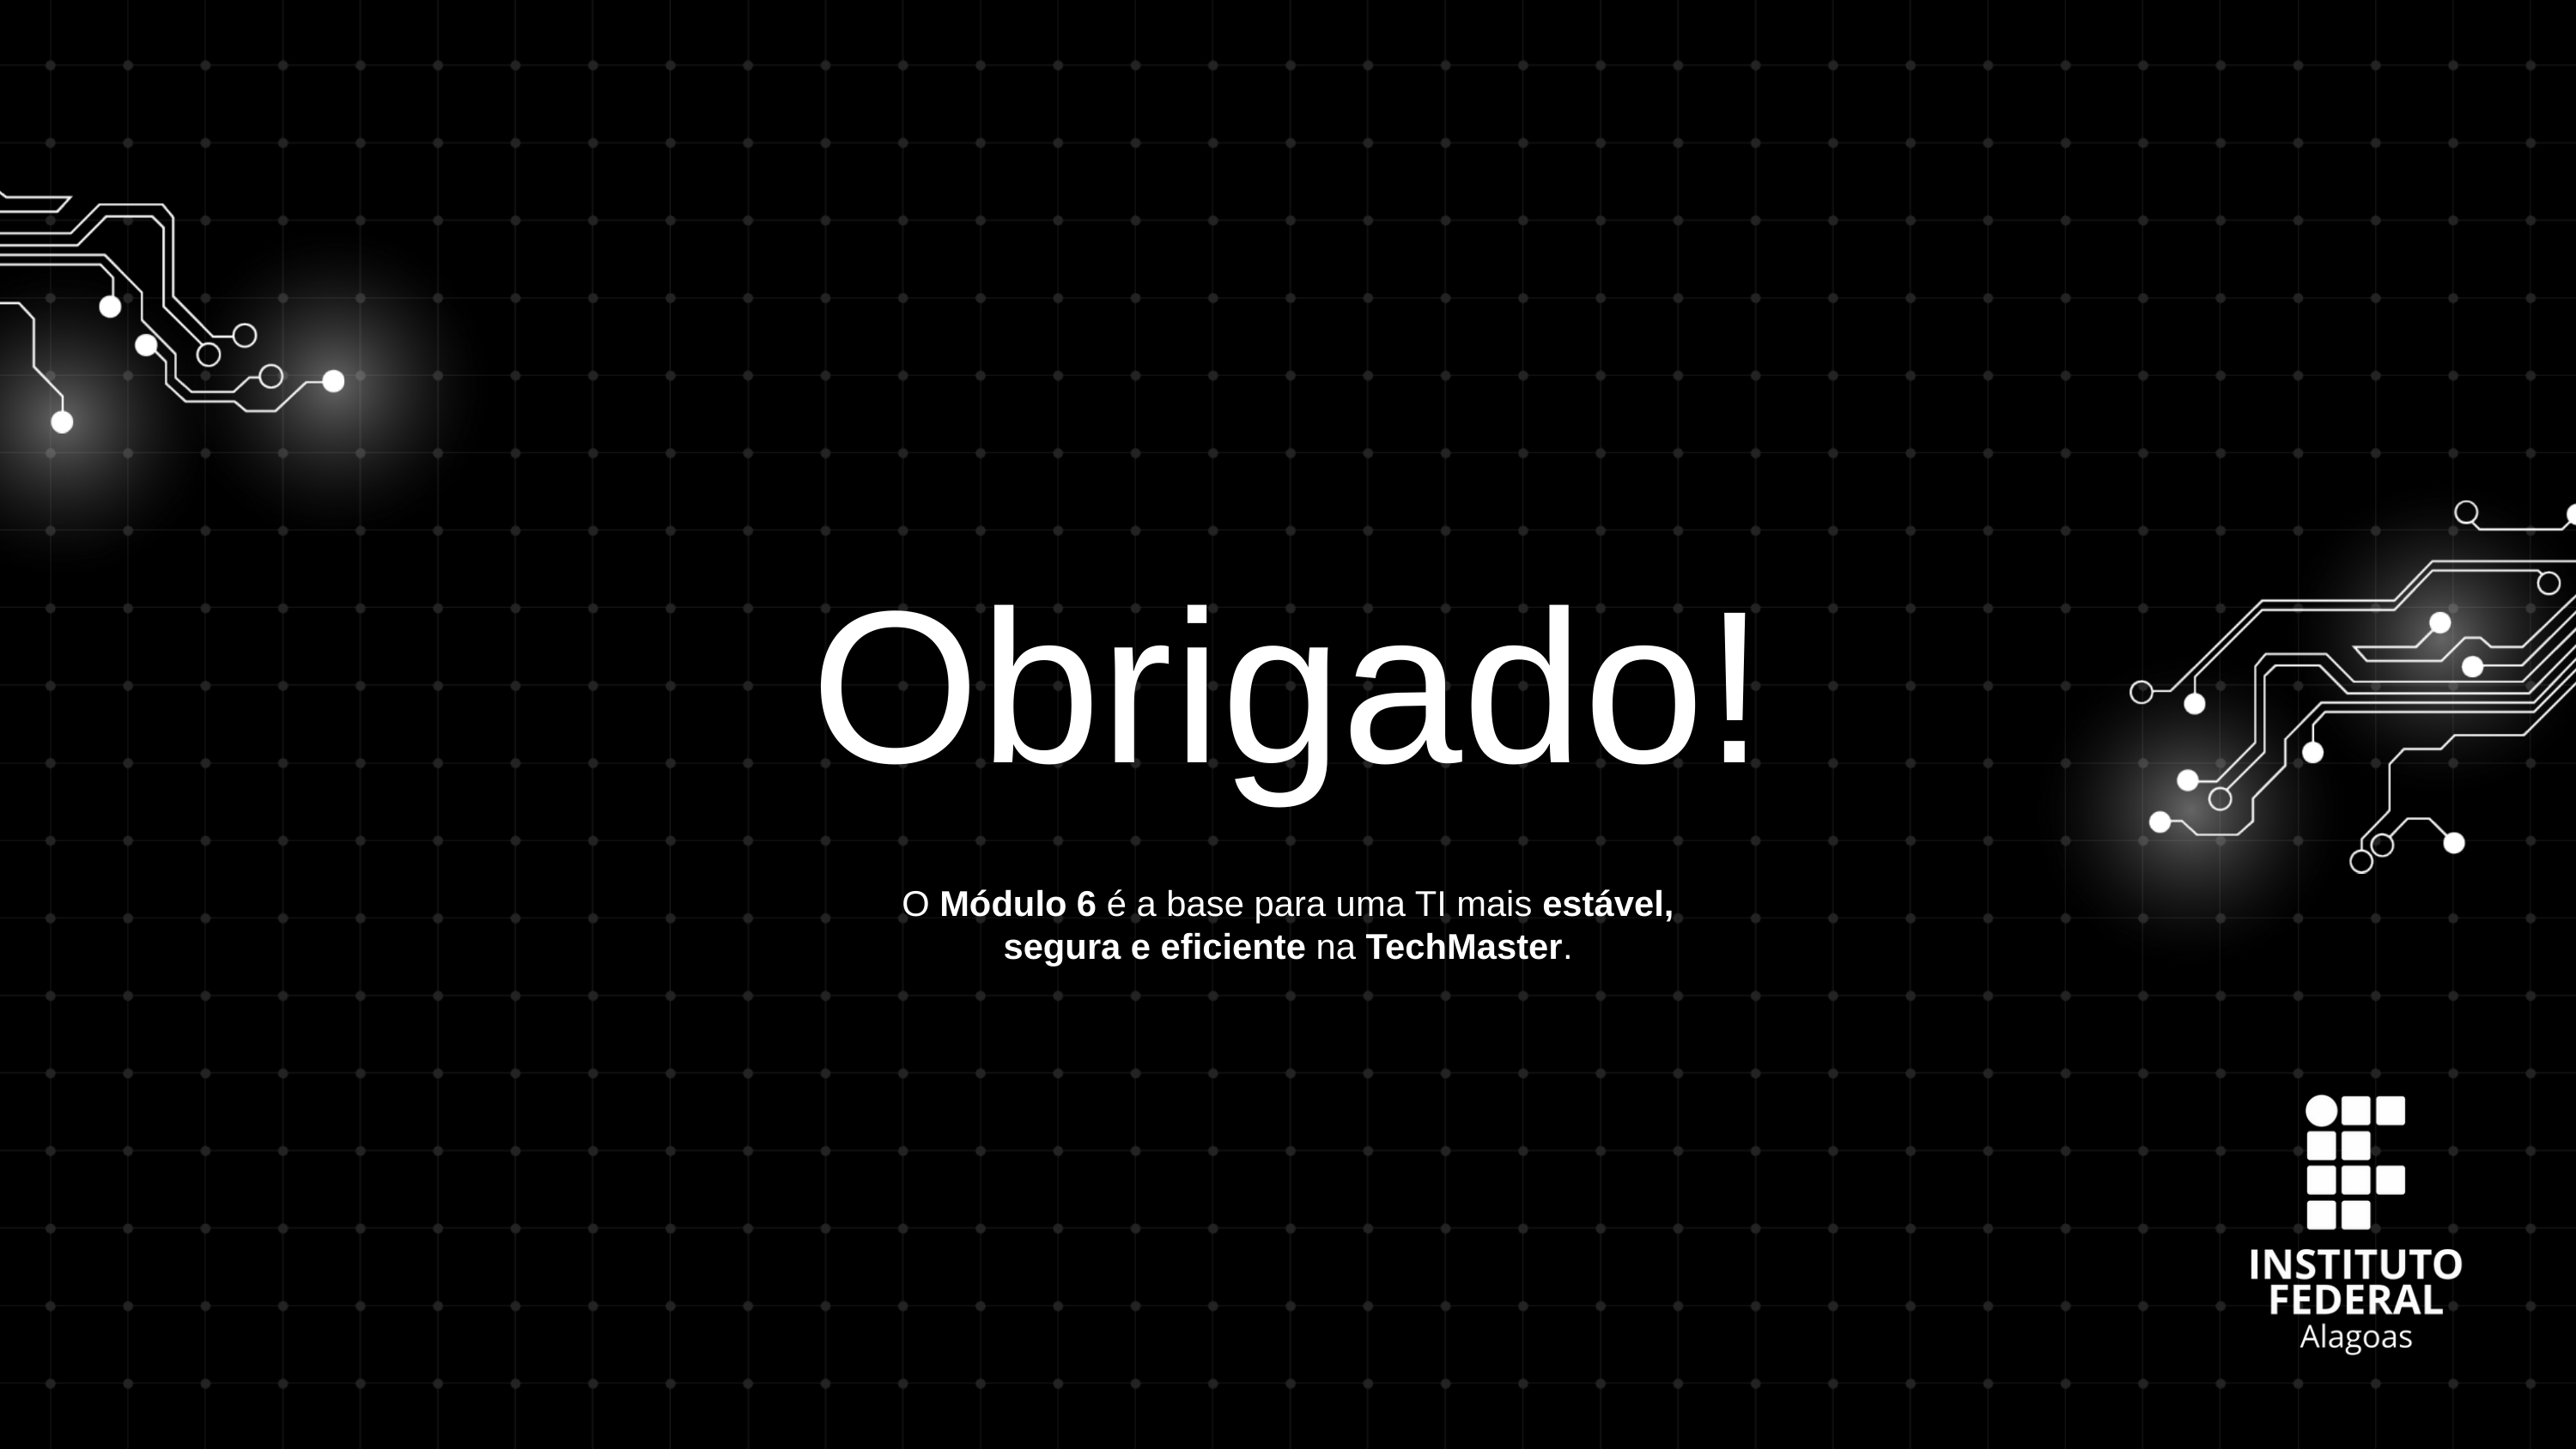

Obrigado!
O Módulo 6 é a base para uma TI mais estável,
segura e eficiente na TechMaster.